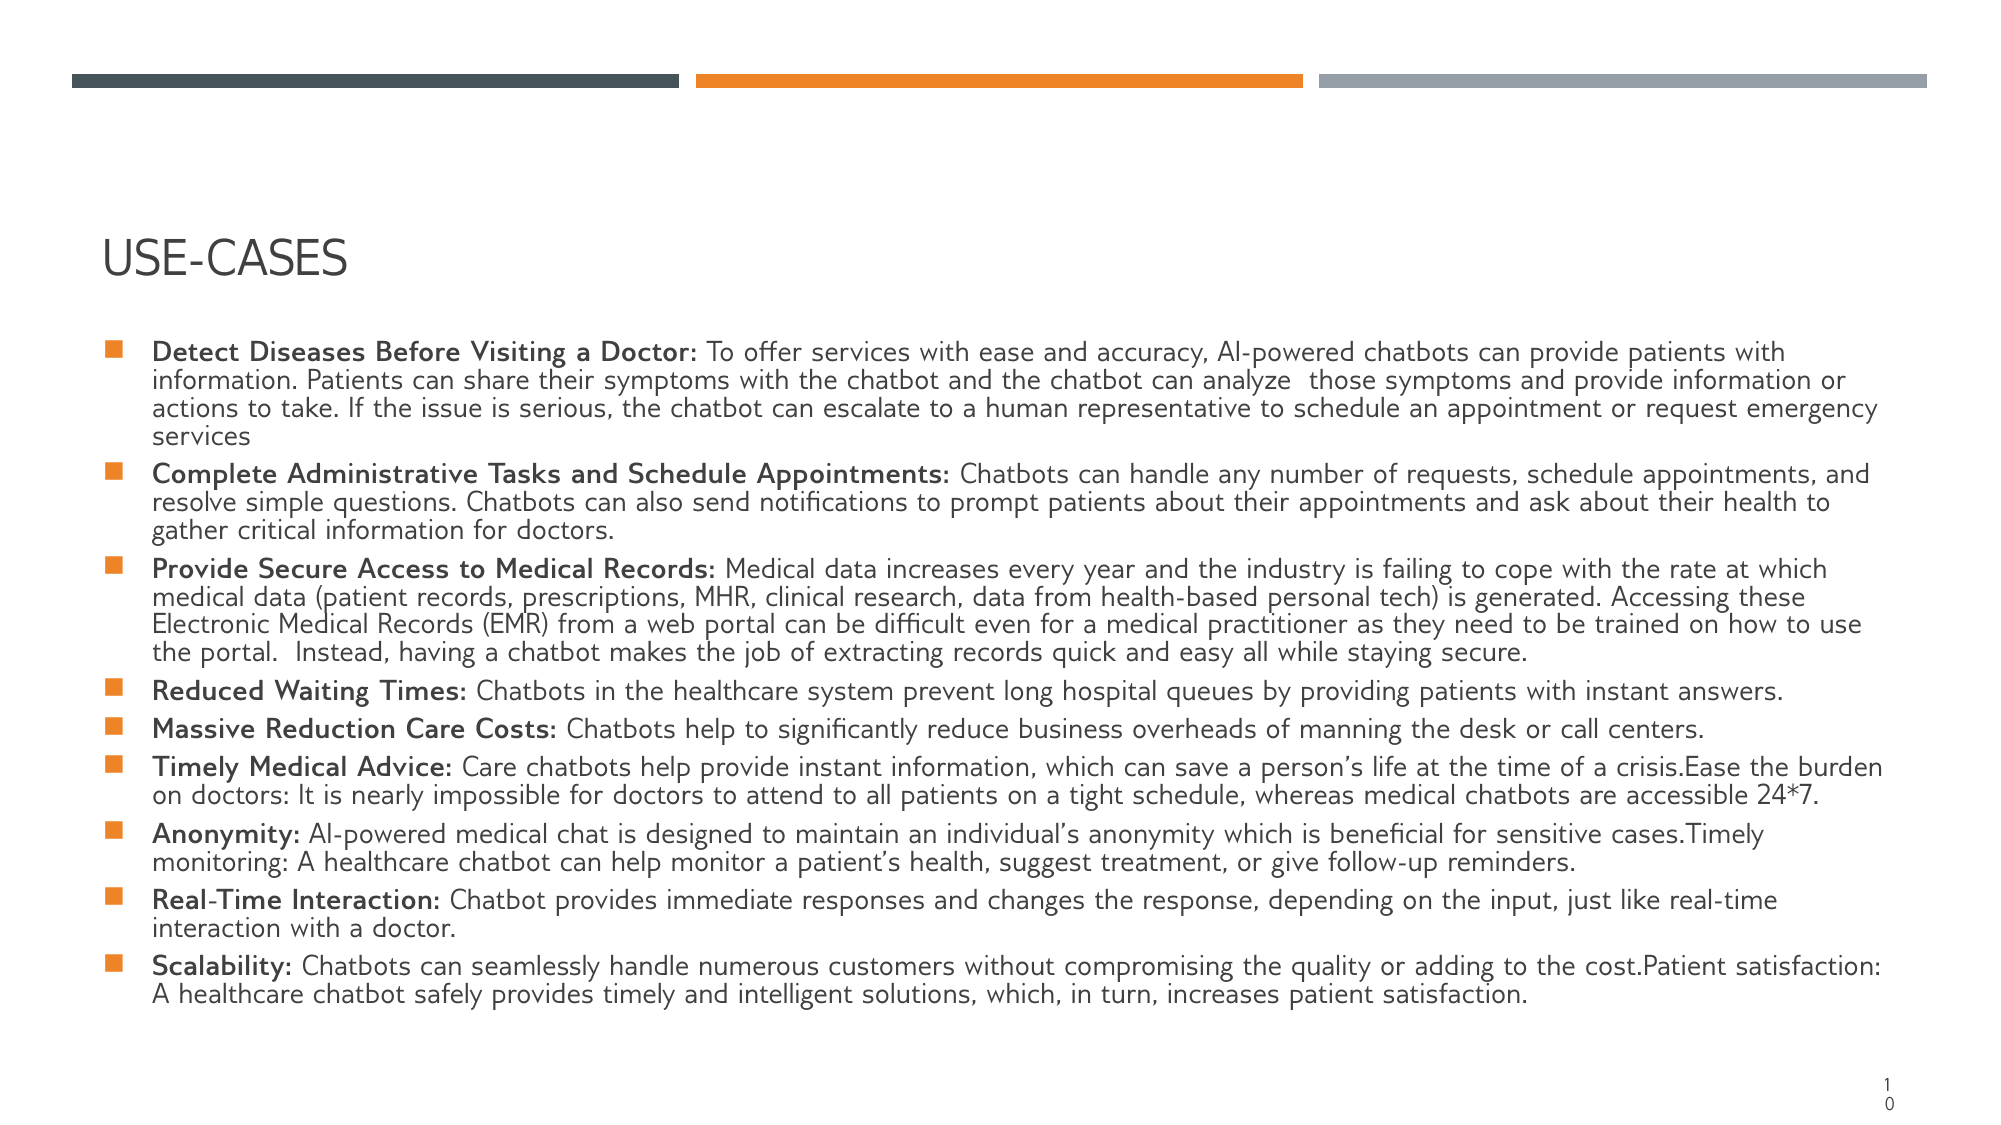

# Use-Cases
Detect Diseases Before Visiting a Doctor: To offer services with ease and accuracy, AI-powered chatbots can provide patients with information. Patients can share their symptoms with the chatbot and the chatbot can analyze  those symptoms and provide information or actions to take. If the issue is serious, the chatbot can escalate to a human representative to schedule an appointment or request emergency services
Complete Administrative Tasks and Schedule Appointments: Chatbots can handle any number of requests, schedule appointments, and resolve simple questions. Chatbots can also send notifications to prompt patients about their appointments and ask about their health to gather critical information for doctors.
Provide Secure Access to Medical Records: Medical data increases every year and the industry is failing to cope with the rate at which medical data (patient records, prescriptions, MHR, clinical research, data from health-based personal tech) is generated. Accessing these Electronic Medical Records (EMR) from a web portal can be difficult even for a medical practitioner as they need to be trained on how to use the portal.  Instead, having a chatbot makes the job of extracting records quick and easy all while staying secure.
Reduced Waiting Times: Chatbots in the healthcare system prevent long hospital queues by providing patients with instant answers.
Massive Reduction Care Costs: Chatbots help to significantly reduce business overheads of manning the desk or call centers.
Timely Medical Advice: Care chatbots help provide instant information, which can save a person’s life at the time of a crisis.Ease the burden on doctors: It is nearly impossible for doctors to attend to all patients on a tight schedule, whereas medical chatbots are accessible 24*7.
Anonymity: AI-powered medical chat is designed to maintain an individual’s anonymity which is beneficial for sensitive cases.Timely monitoring: A healthcare chatbot can help monitor a patient’s health, suggest treatment, or give follow-up reminders.
Real-Time Interaction: Chatbot provides immediate responses and changes the response, depending on the input, just like real-time interaction with a doctor.
Scalability: Chatbots can seamlessly handle numerous customers without compromising the quality or adding to the cost.Patient satisfaction: A healthcare chatbot safely provides timely and intelligent solutions, which, in turn, increases patient satisfaction.
10